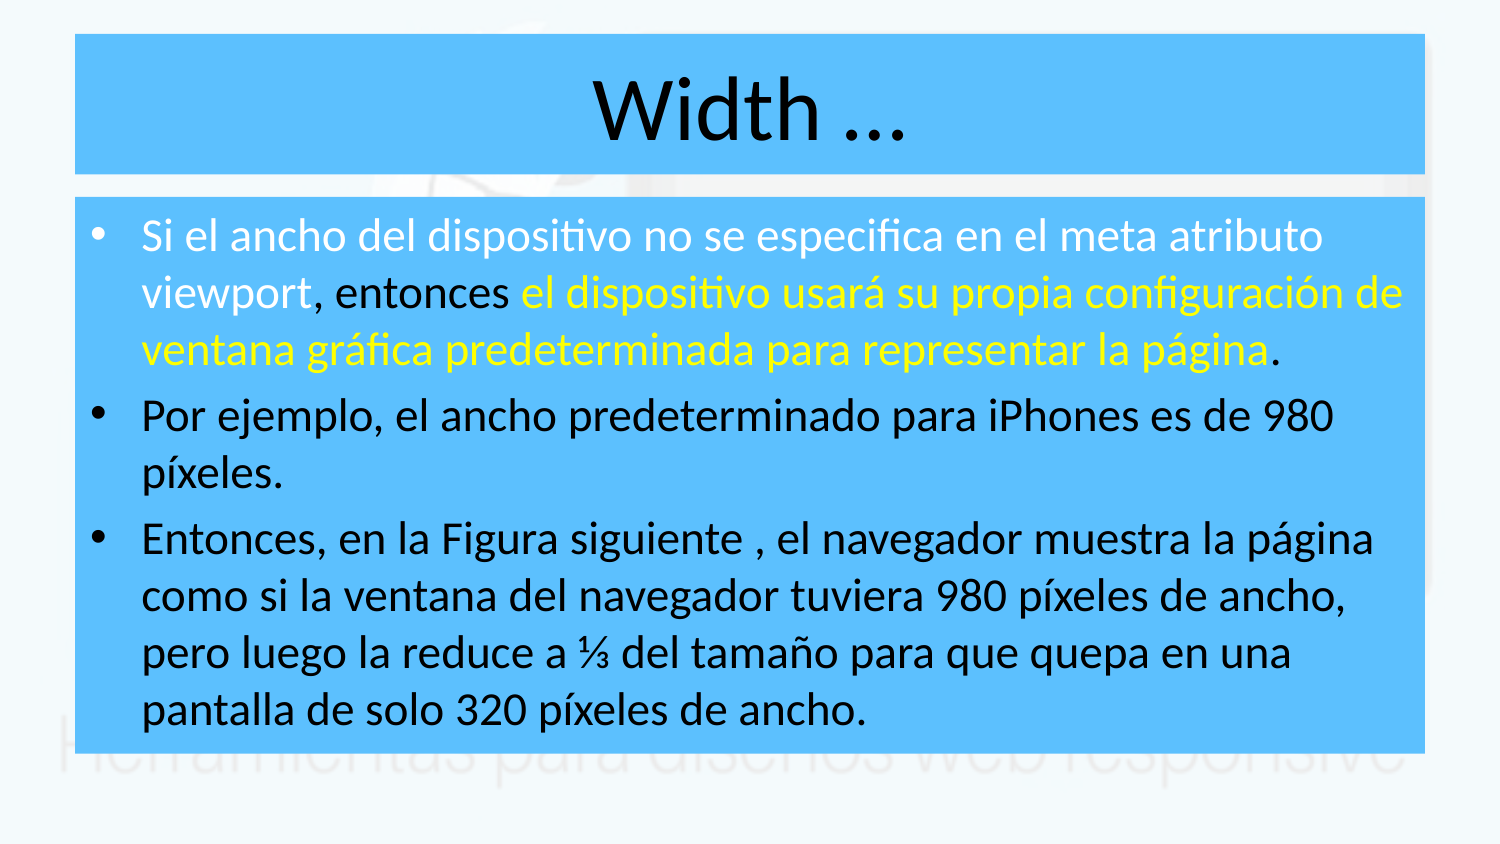

# Width …
Si el ancho del dispositivo no se especifica en el meta atributo viewport, entonces el dispositivo usará su propia configuración de ventana gráfica predeterminada para representar la página.
Por ejemplo, el ancho predeterminado para iPhones es de 980 píxeles.
Entonces, en la Figura siguiente , el navegador muestra la página como si la ventana del navegador tuviera 980 píxeles de ancho, pero luego la reduce a ⅓ del tamaño para que quepa en una pantalla de solo 320 píxeles de ancho.